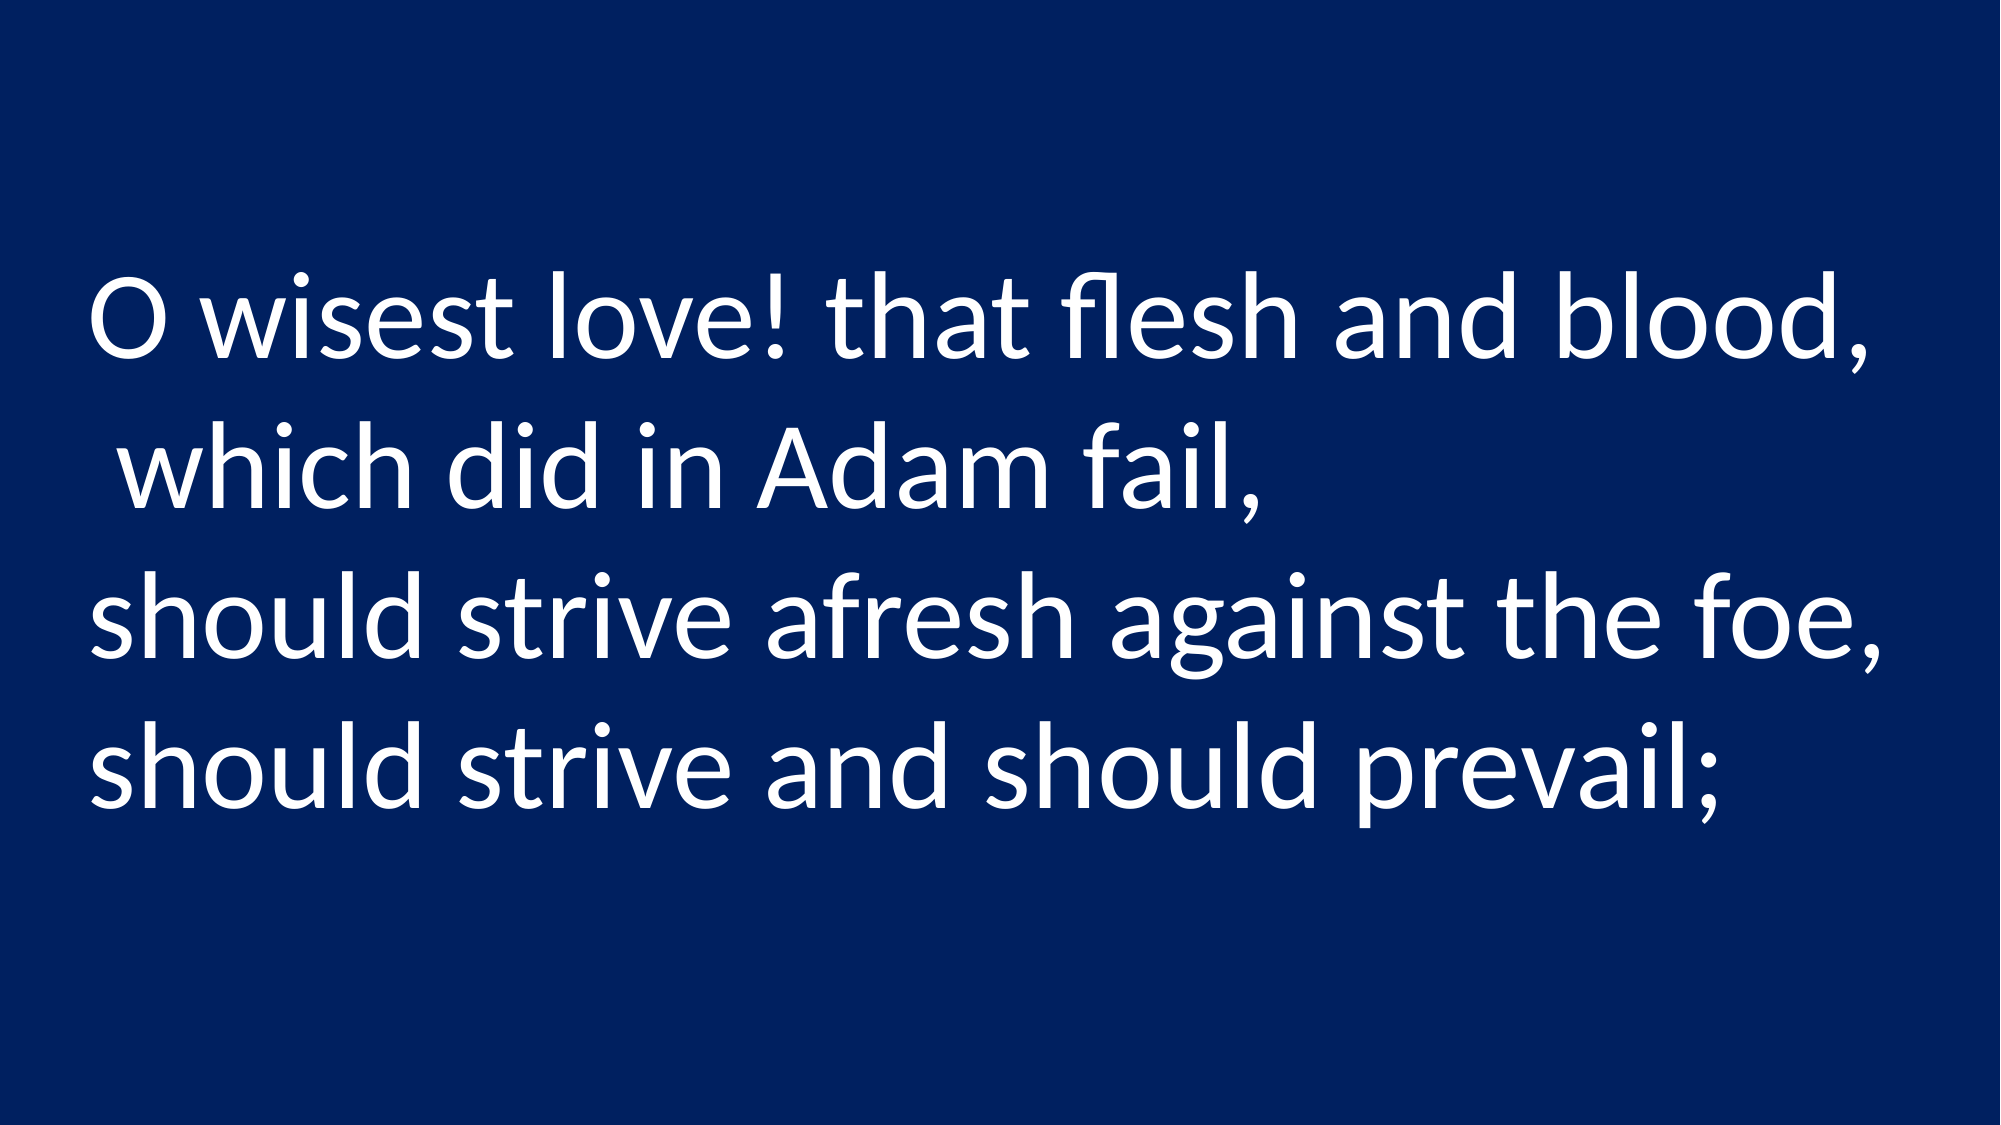

O wisest love! that flesh and blood,
 which did in Adam fail,
should strive afresh against the foe,
should strive and should prevail;